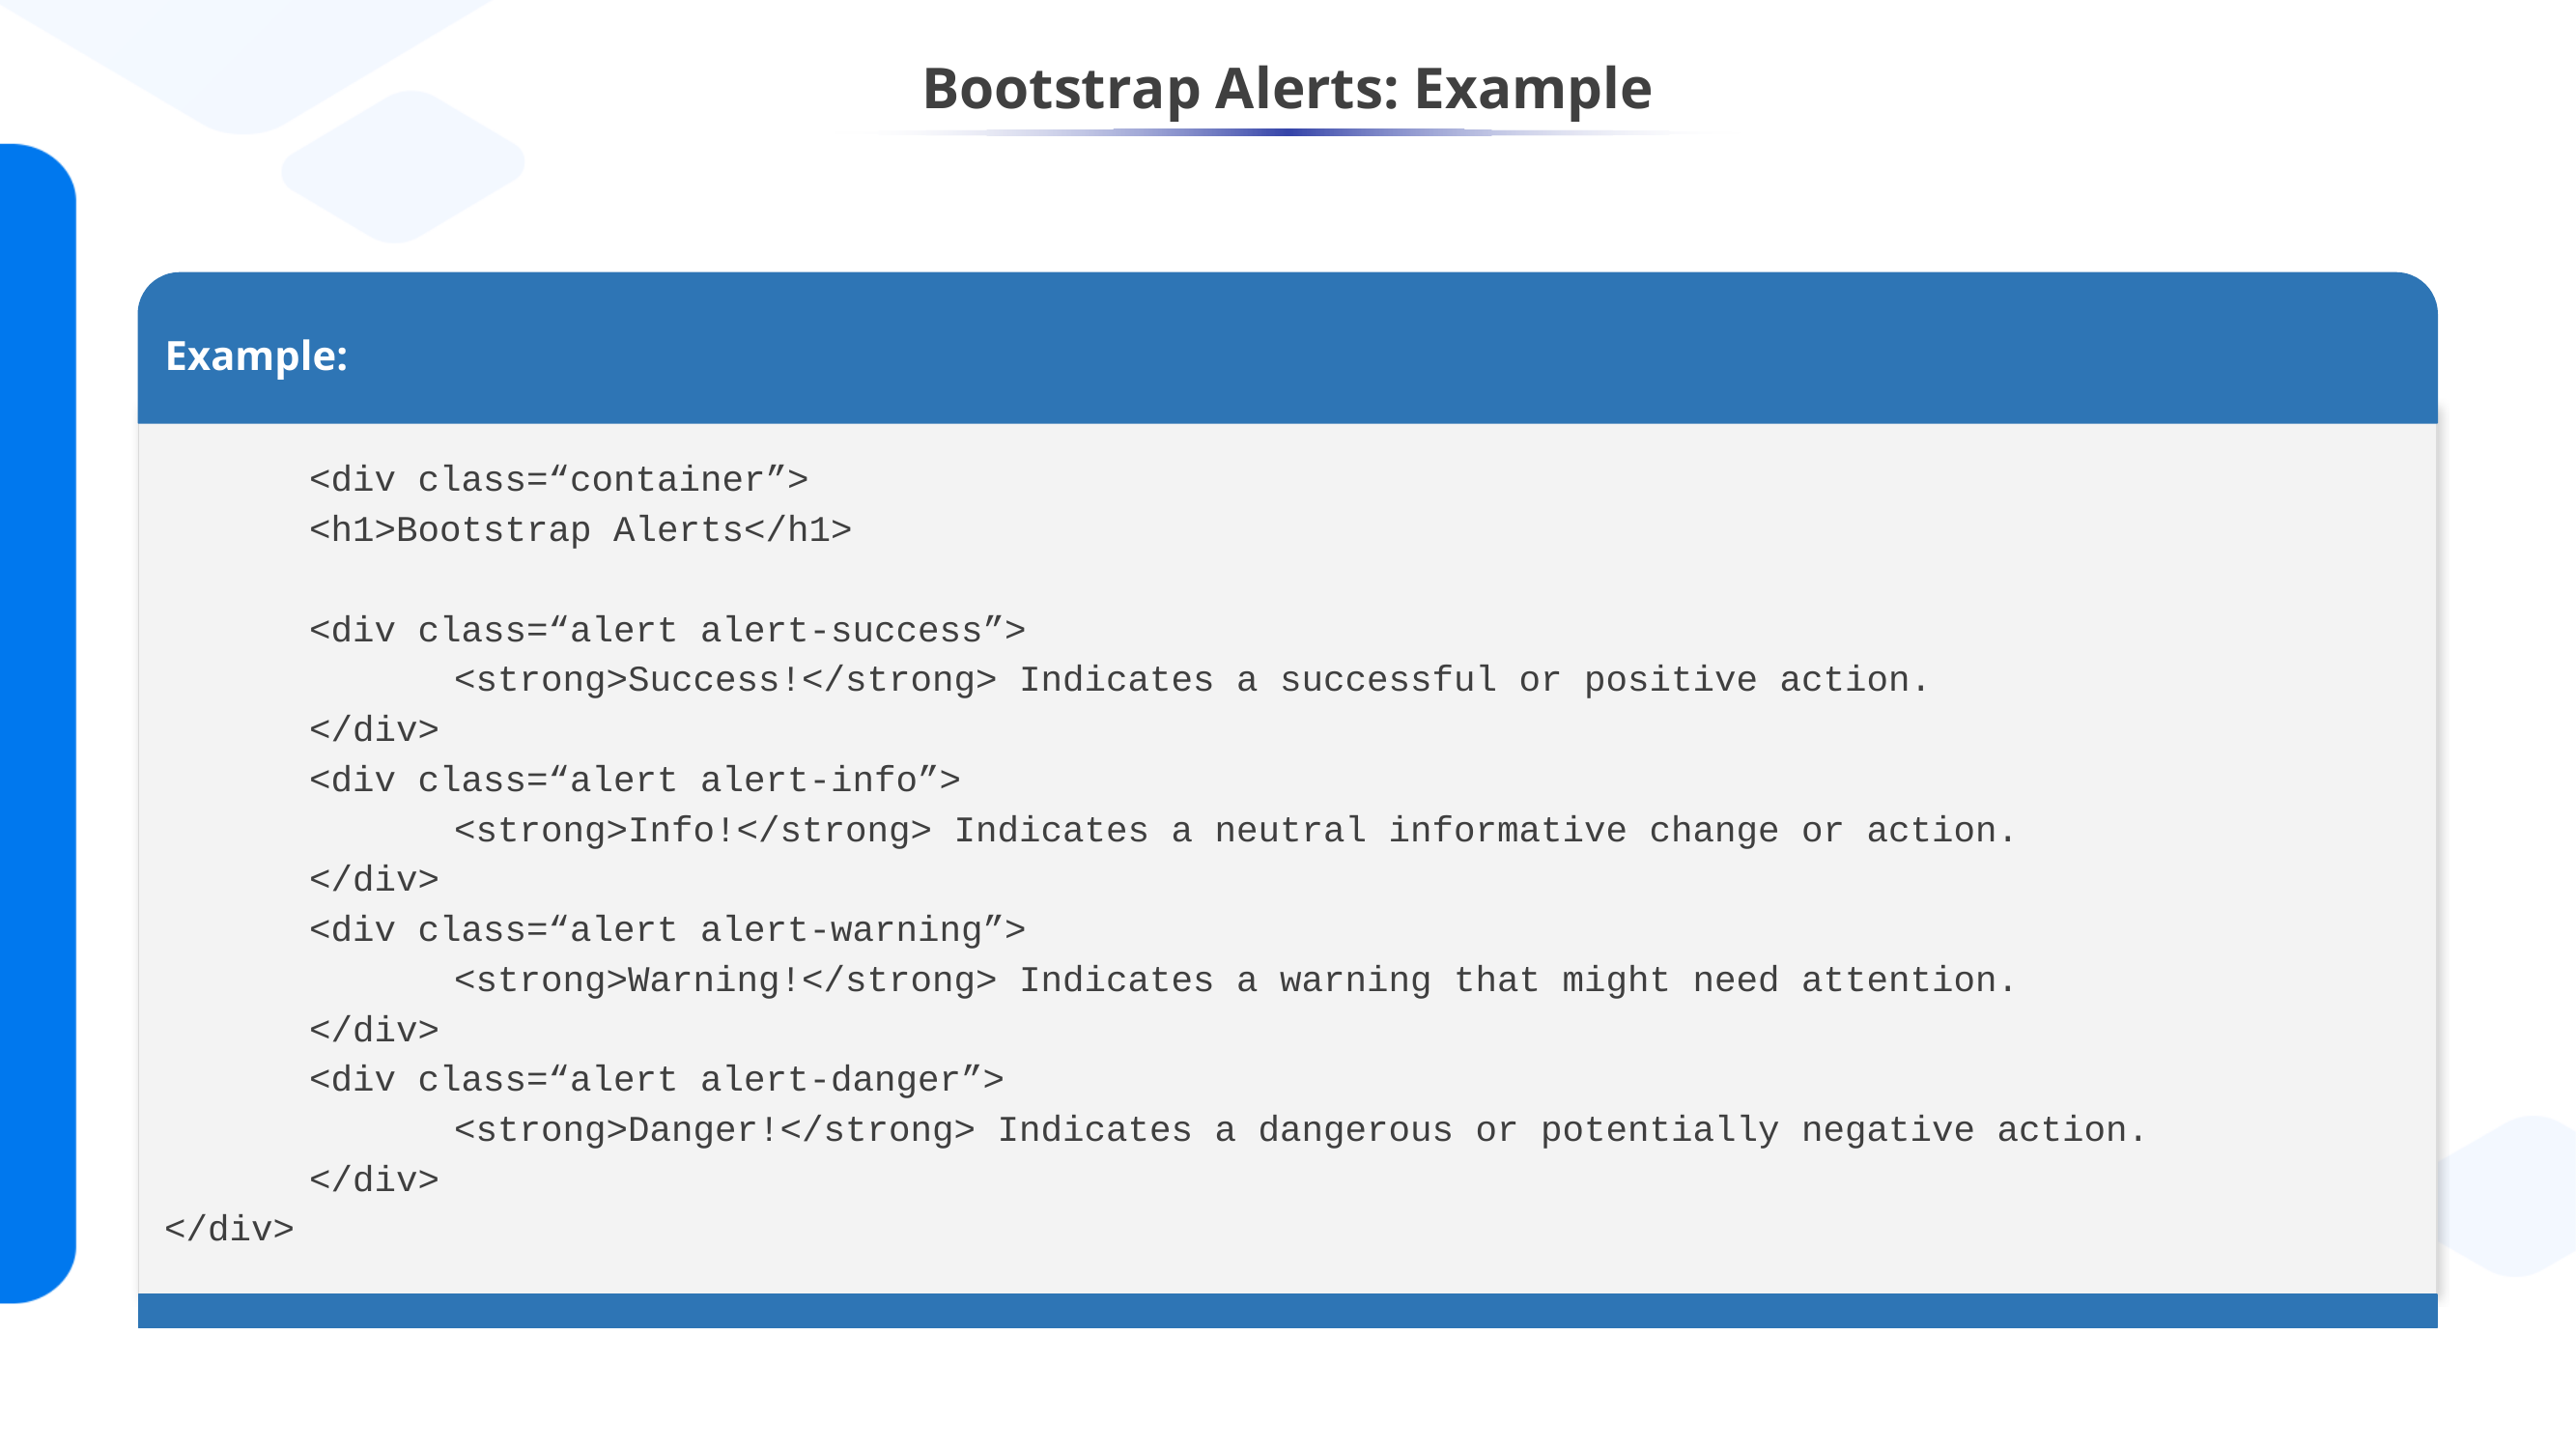

# Bootstrap Alerts: Example

Example:
	<div class=“container”>
	<h1>Bootstrap Alerts</h1>

	<div class=“alert alert-success”>
		<strong>Success!</strong> Indicates a successful or positive action.
	</div>
	<div class=“alert alert-info”>
		<strong>Info!</strong> Indicates a neutral informative change or action.
	</div>
	<div class=“alert alert-warning”>
		<strong>Warning!</strong> Indicates a warning that might need attention.
	</div>
	<div class=“alert alert-danger”>
		<strong>Danger!</strong> Indicates a dangerous or potentially negative action.
	</div>
</div>